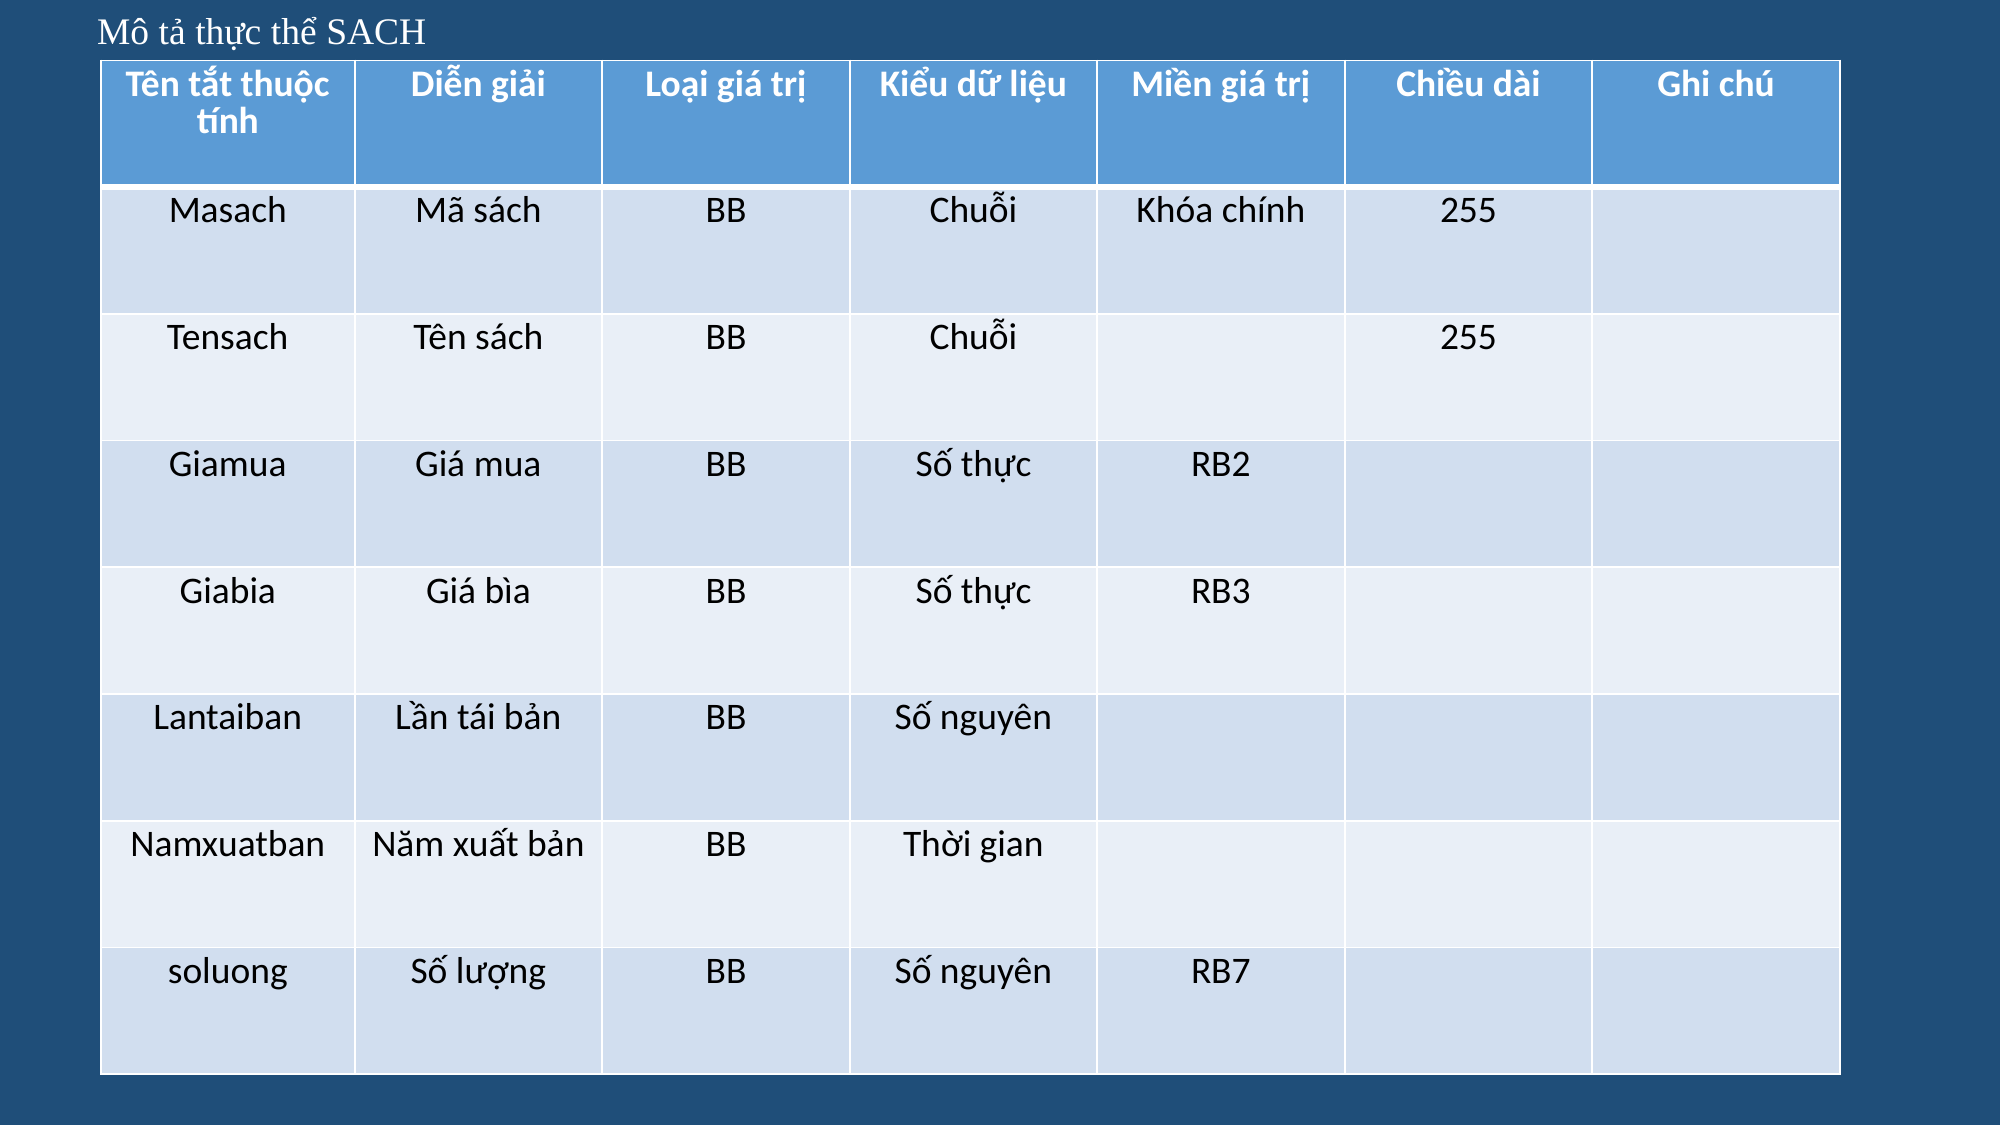

Mô tả thực thể SACH
| Tên tắt thuộc tính | Diễn giải | Loại giá trị | Kiểu dữ liệu | Miền giá trị | Chiều dài | Ghi chú |
| --- | --- | --- | --- | --- | --- | --- |
| Masach | Mã sách | BB | Chuỗi | Khóa chính | 255 |  |
| Tensach | Tên sách | BB | Chuỗi |  | 255 |  |
| Giamua | Giá mua | BB | Số thực | RB2 |  |  |
| Giabia | Giá bìa | BB | Số thực | RB3 |  |  |
| Lantaiban | Lần tái bản | BB | Số nguyên |  |  |  |
| Namxuatban | Năm xuất bản | BB | Thời gian |  |  |  |
| soluong | Số lượng | BB | Số nguyên | RB7 |  |  |